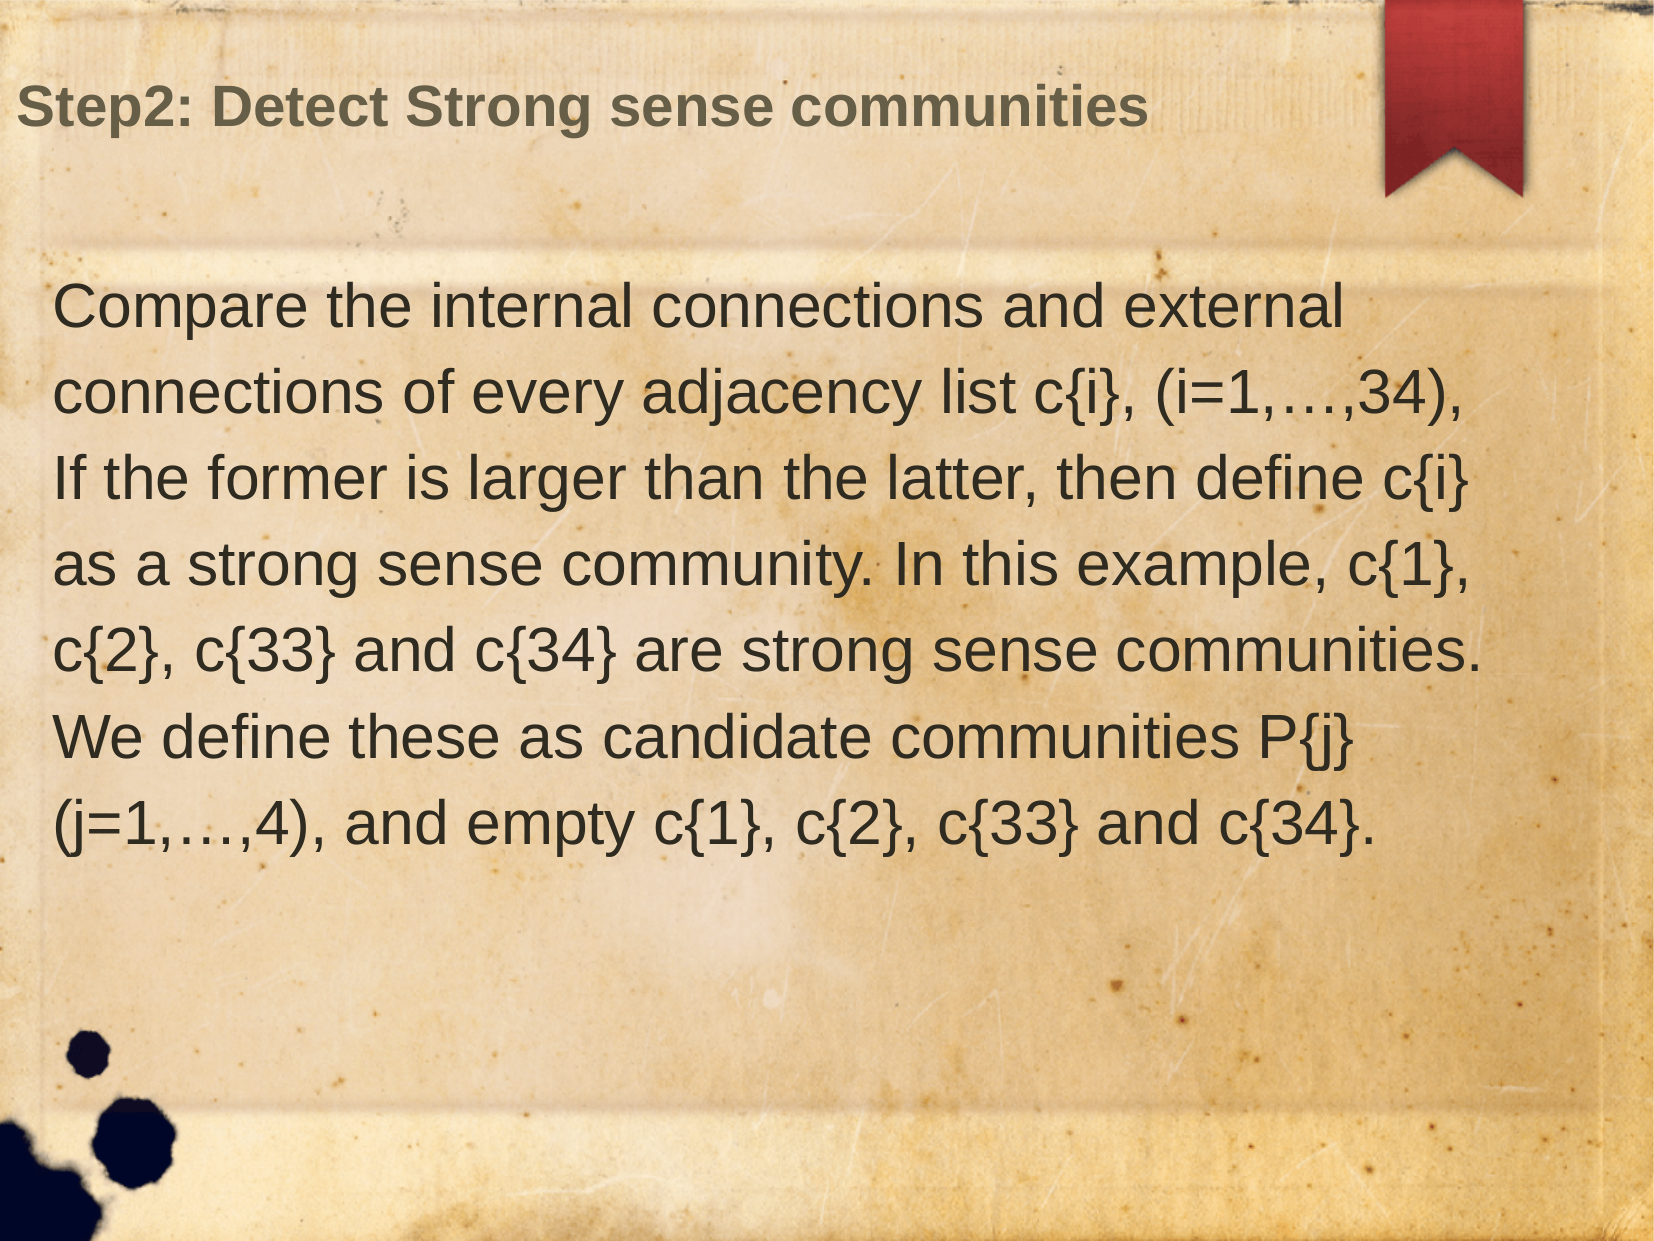

# Step2: Detect Strong sense communities
Compare the internal connections and external connections of every adjacency list c{i}, (i=1,…,34), If the former is larger than the latter, then define c{i} as a strong sense community. In this example, c{1}, c{2}, c{33} and c{34} are strong sense communities. We define these as candidate communities P{j} (j=1,…,4), and empty c{1}, c{2}, c{33} and c{34}.